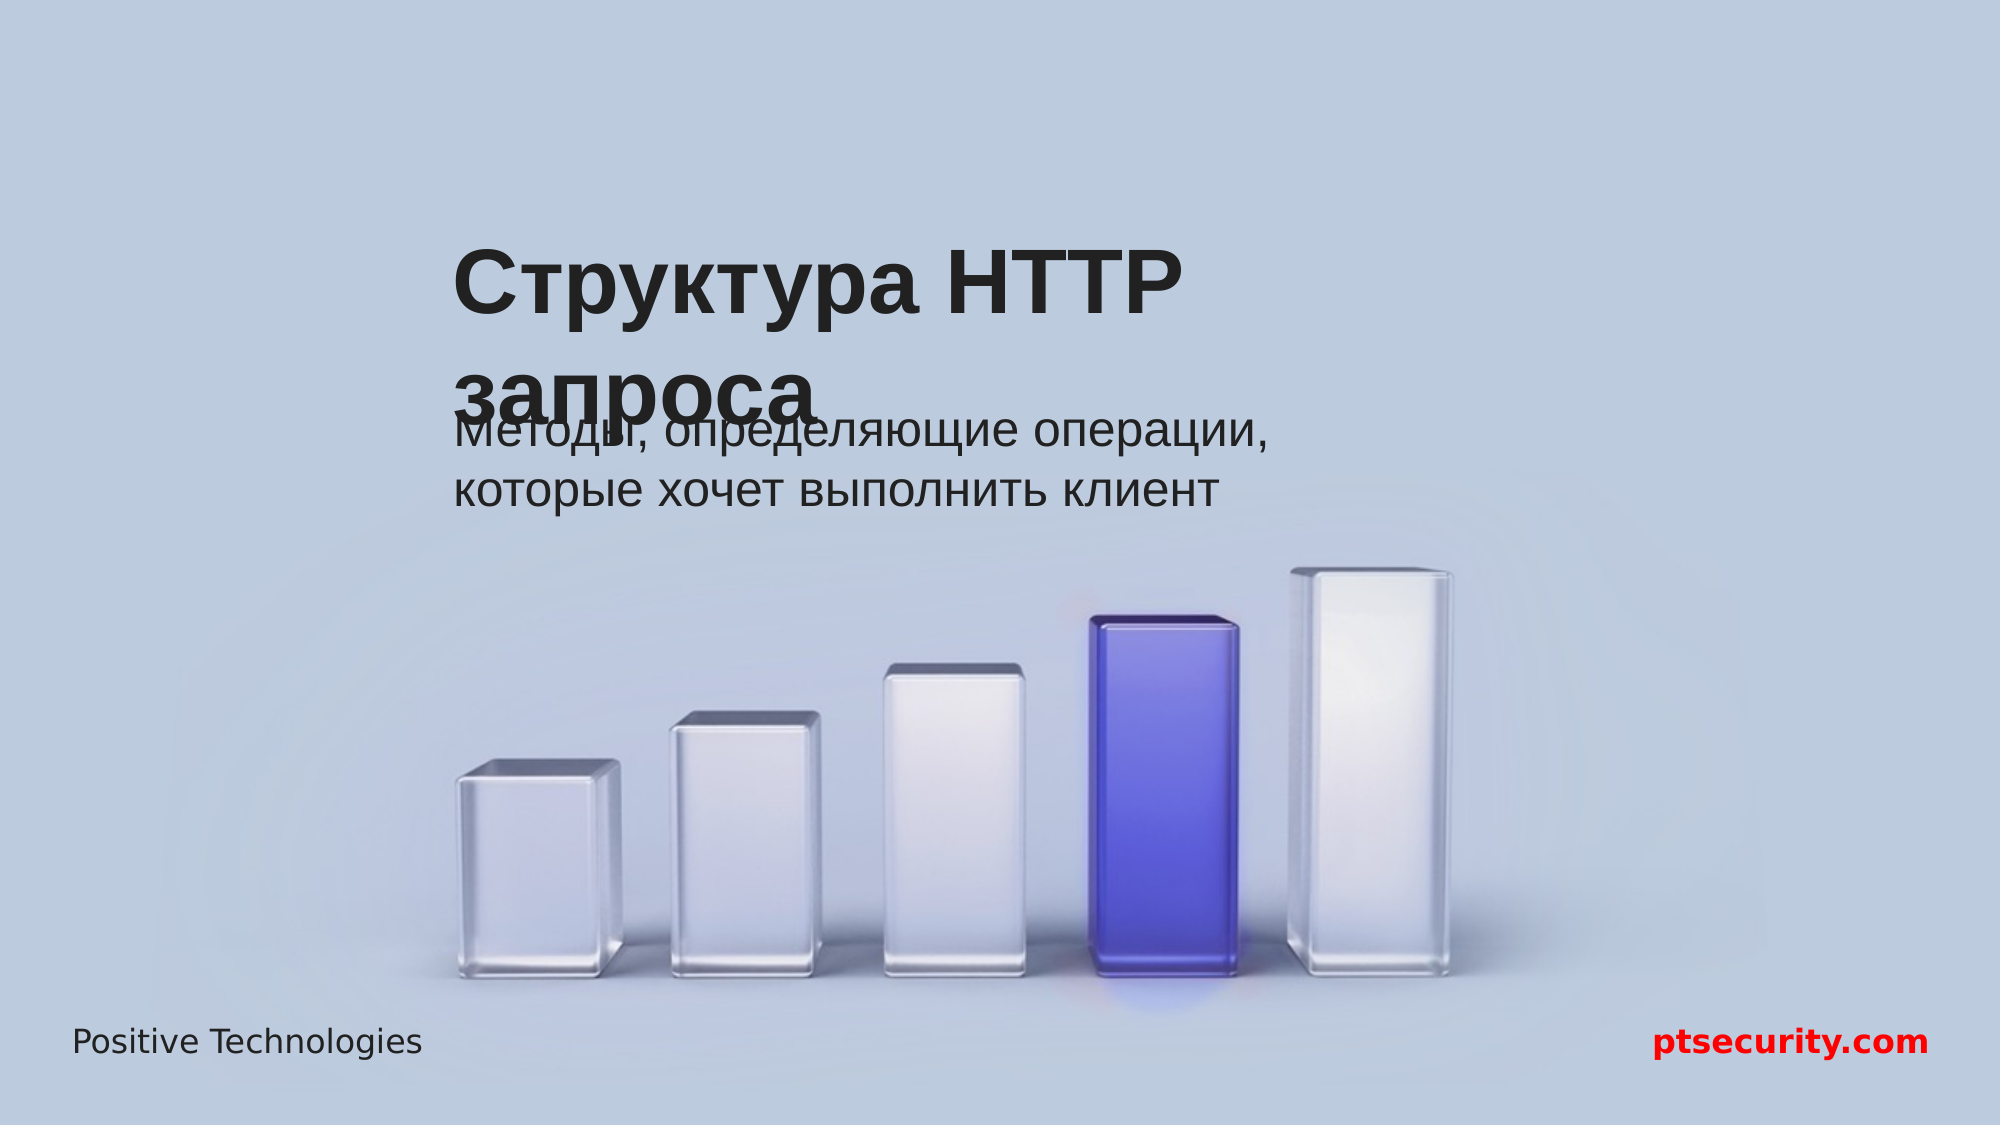

Структура HTTP запроса
Методы, определяющие операции, которые хочет выполнить клиент